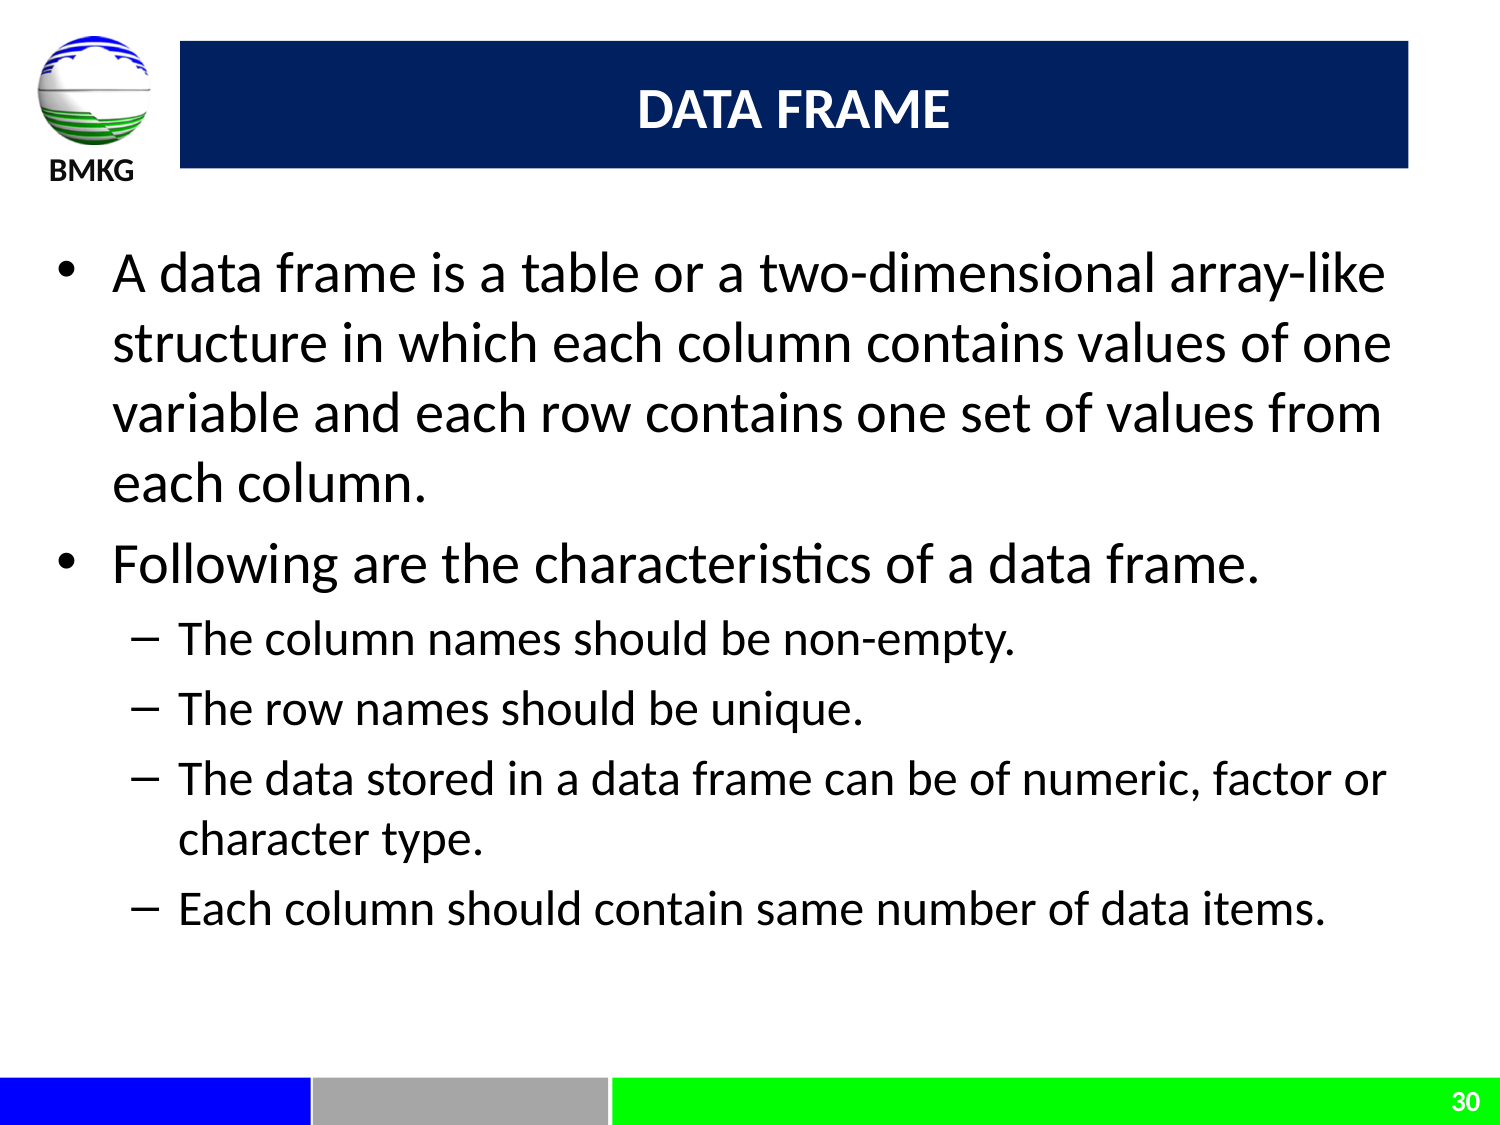

# Data frame
A data frame is a table or a two-dimensional array-like structure in which each column contains values of one variable and each row contains one set of values from each column.
Following are the characteristics of a data frame.
The column names should be non-empty.
The row names should be unique.
The data stored in a data frame can be of numeric, factor or character type.
Each column should contain same number of data items.